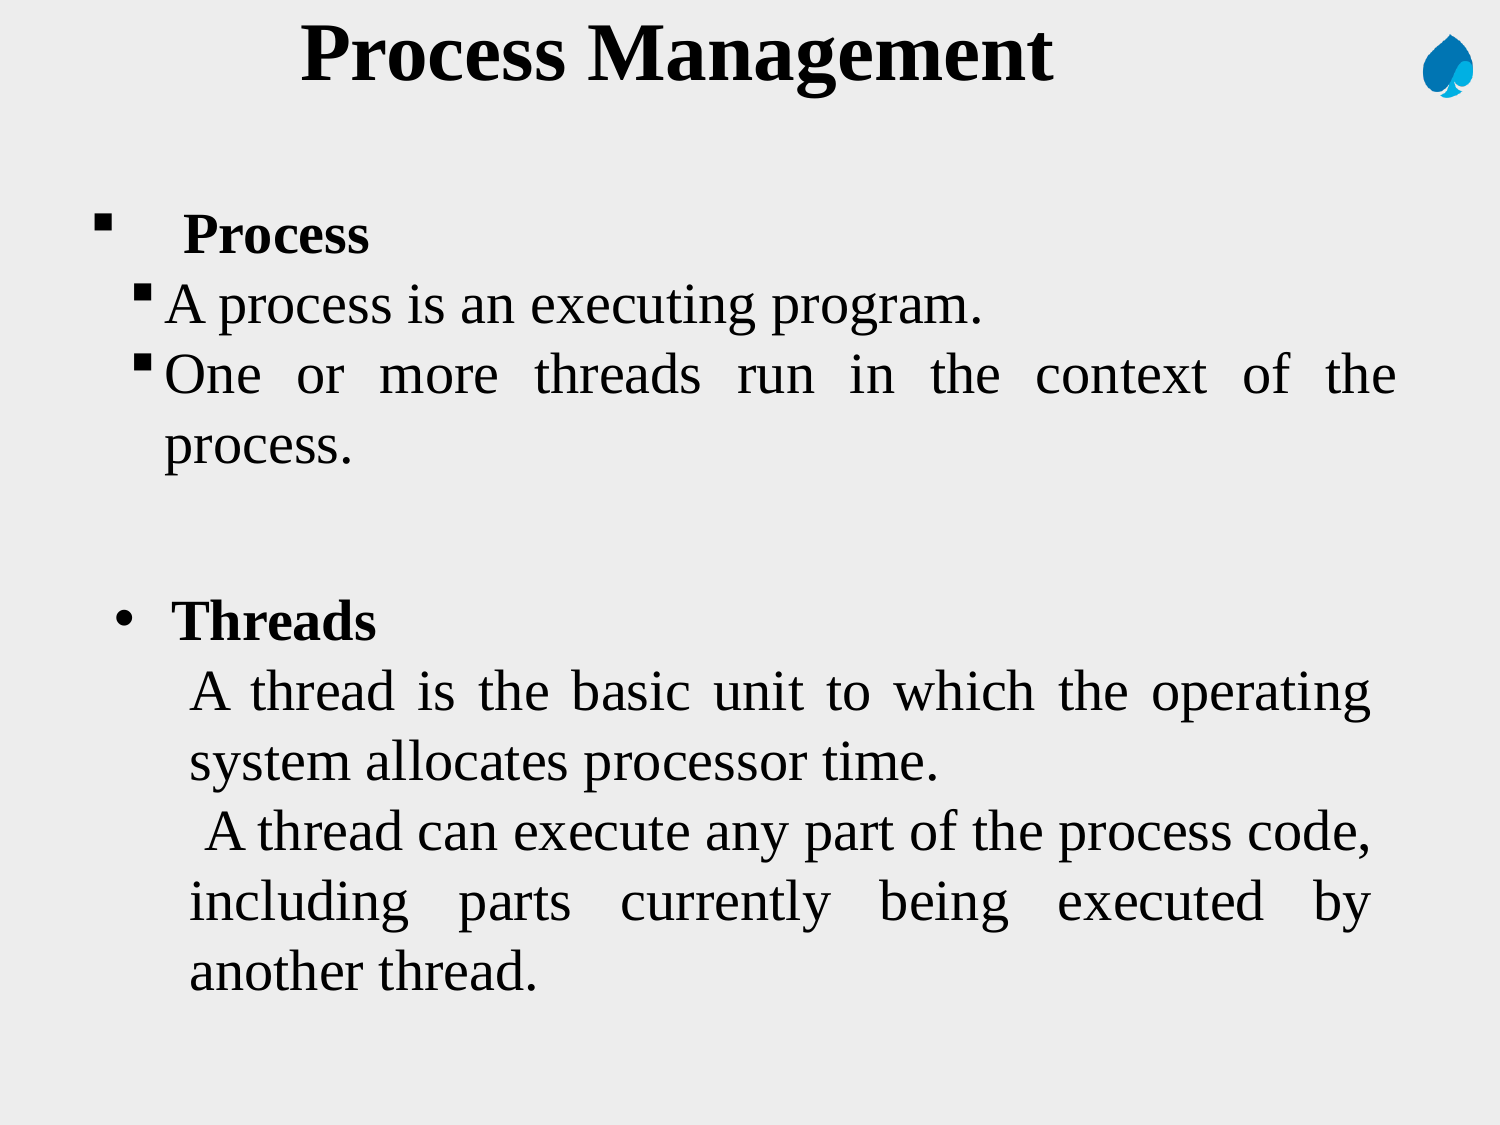

# Process Management
Process
A process is an executing program.
One or more threads run in the context of the process.
Threads
A thread is the basic unit to which the operating system allocates processor time.
 A thread can execute any part of the process code, including parts currently being executed by another thread.